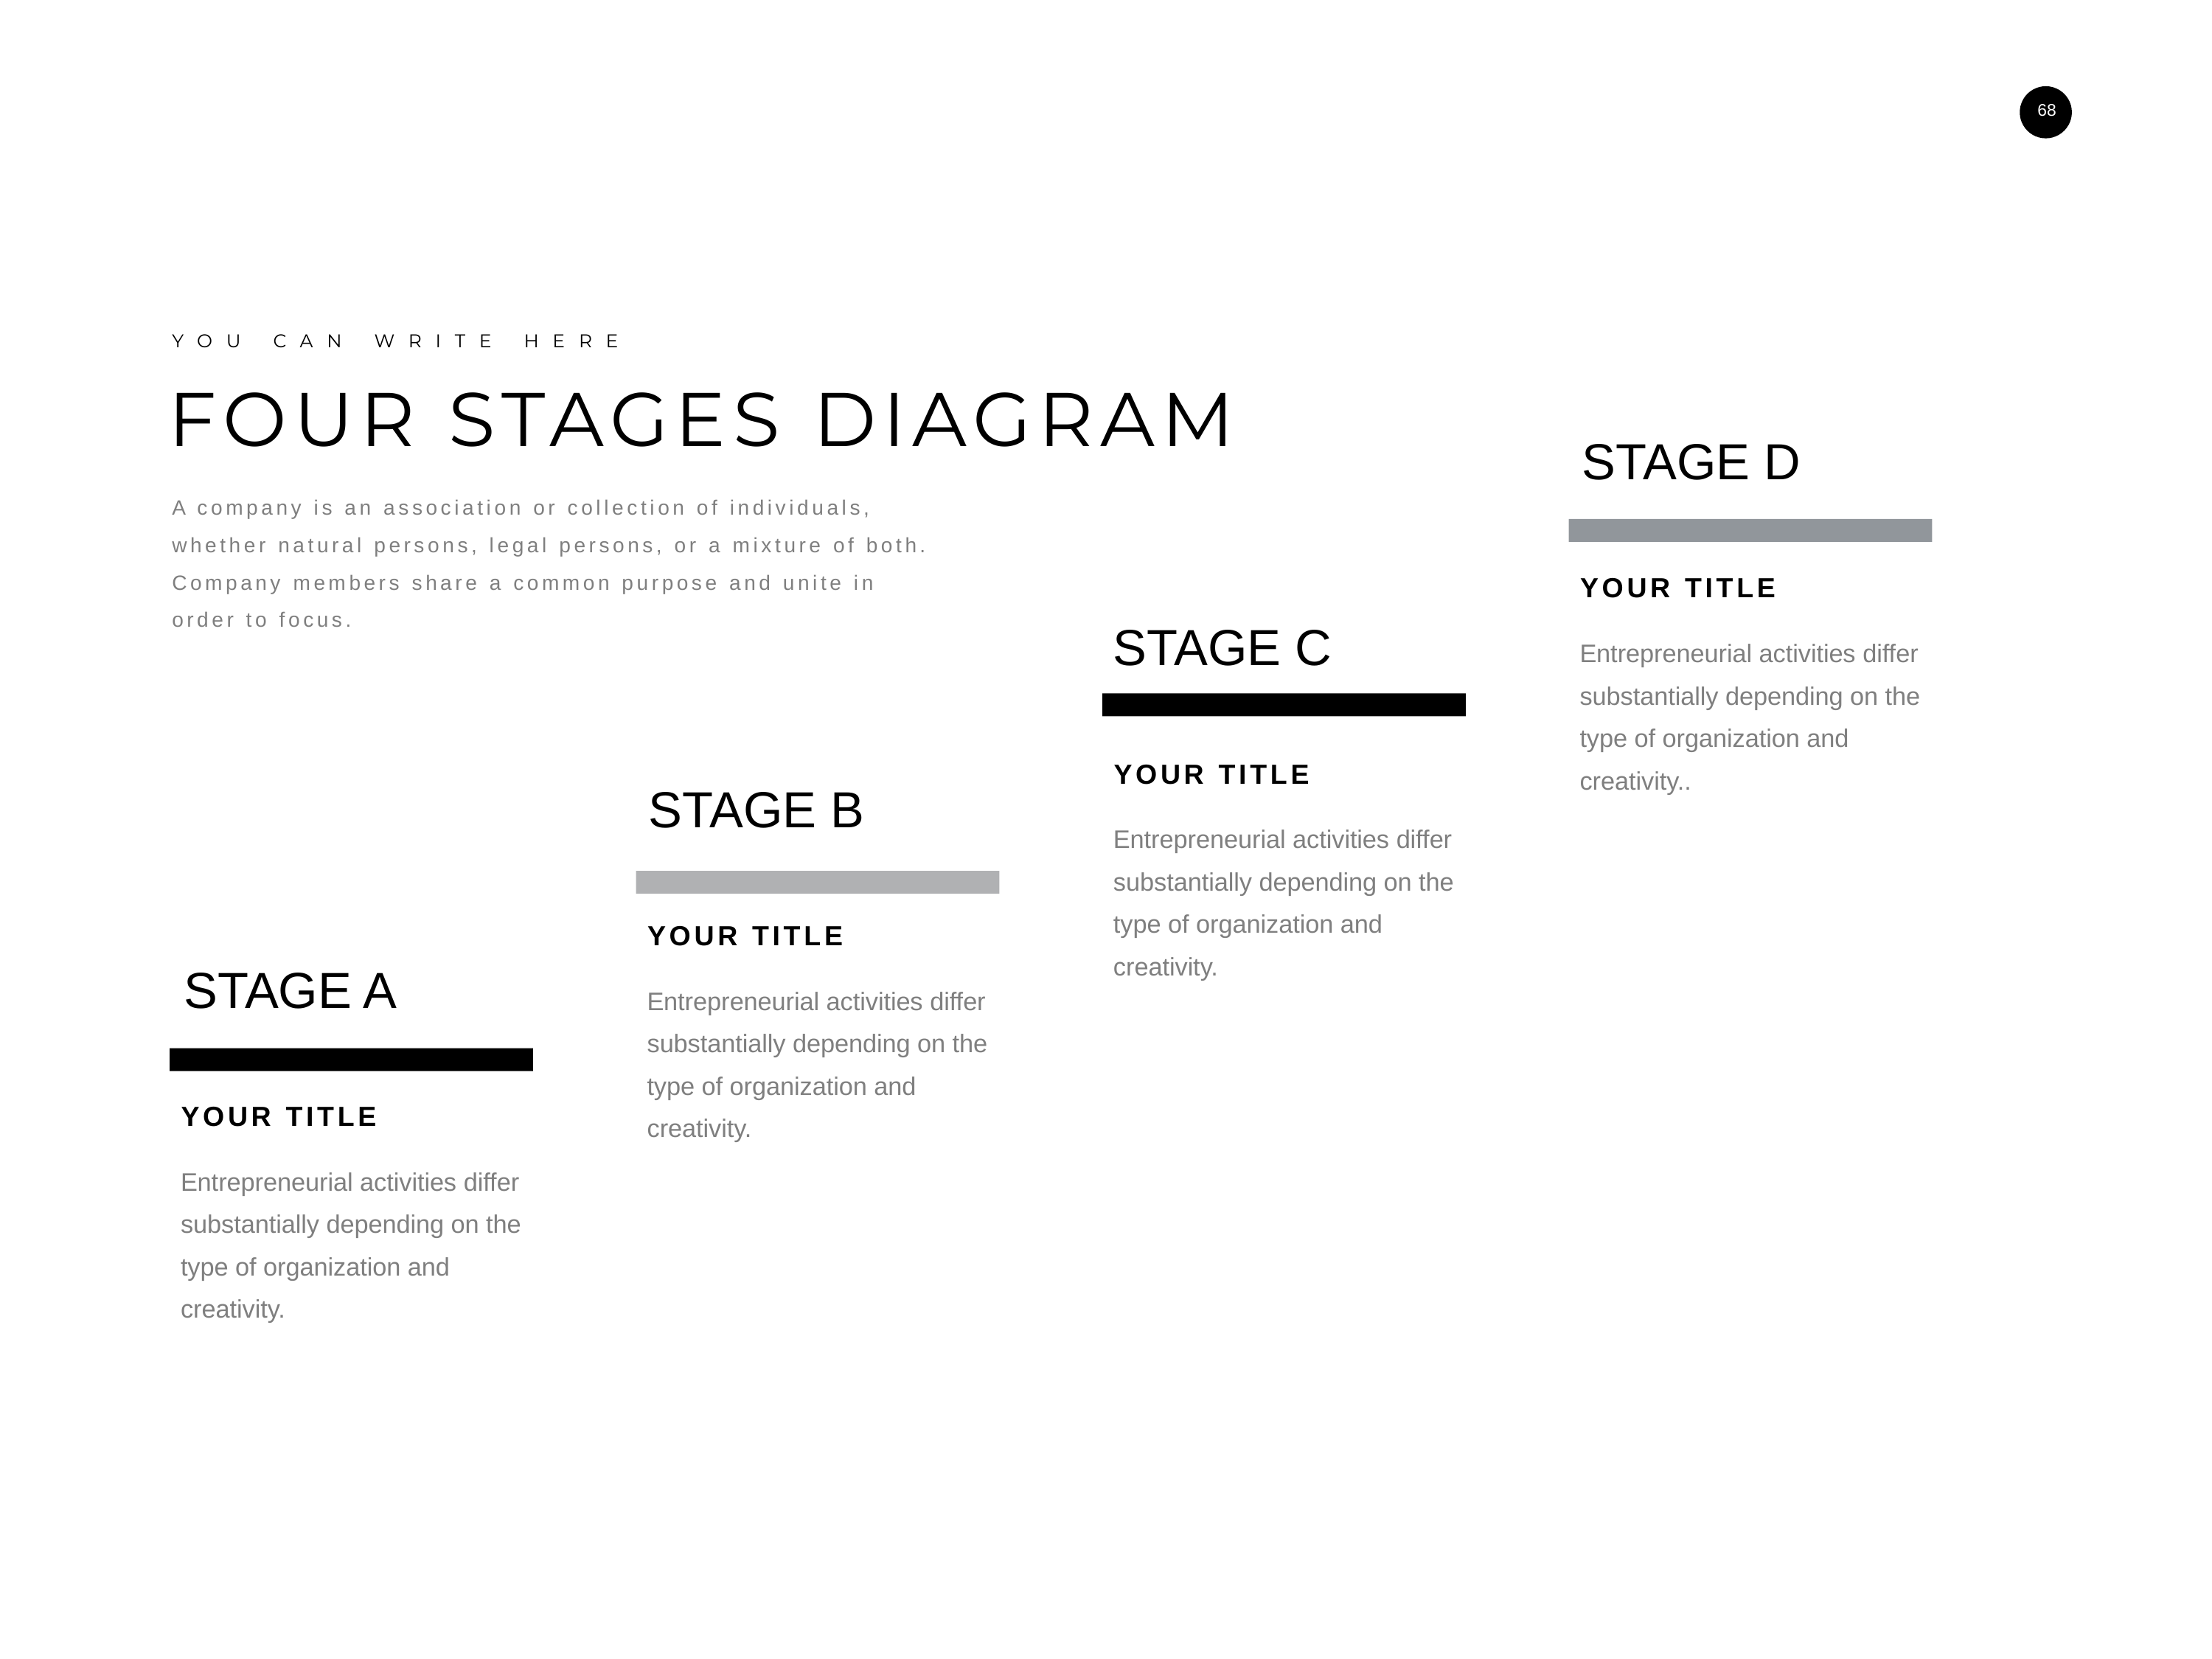

YOU CAN WRITE HERE
FOUR STAGES DIAGRAM
STAGE D
A company is an association or collection of individuals, whether natural persons, legal persons, or a mixture of both. Company members share a common purpose and unite in order to focus.

YOUR TITLE
STAGE C
Entrepreneurial activities differ substantially depending on the type of organization and creativity..

YOUR TITLE
STAGE B
Entrepreneurial activities differ substantially depending on the type of organization and creativity.

YOUR TITLE
STAGE A
Entrepreneurial activities differ substantially depending on the type of organization and creativity.

YOUR TITLE
Entrepreneurial activities differ substantially depending on the type of organization and creativity.